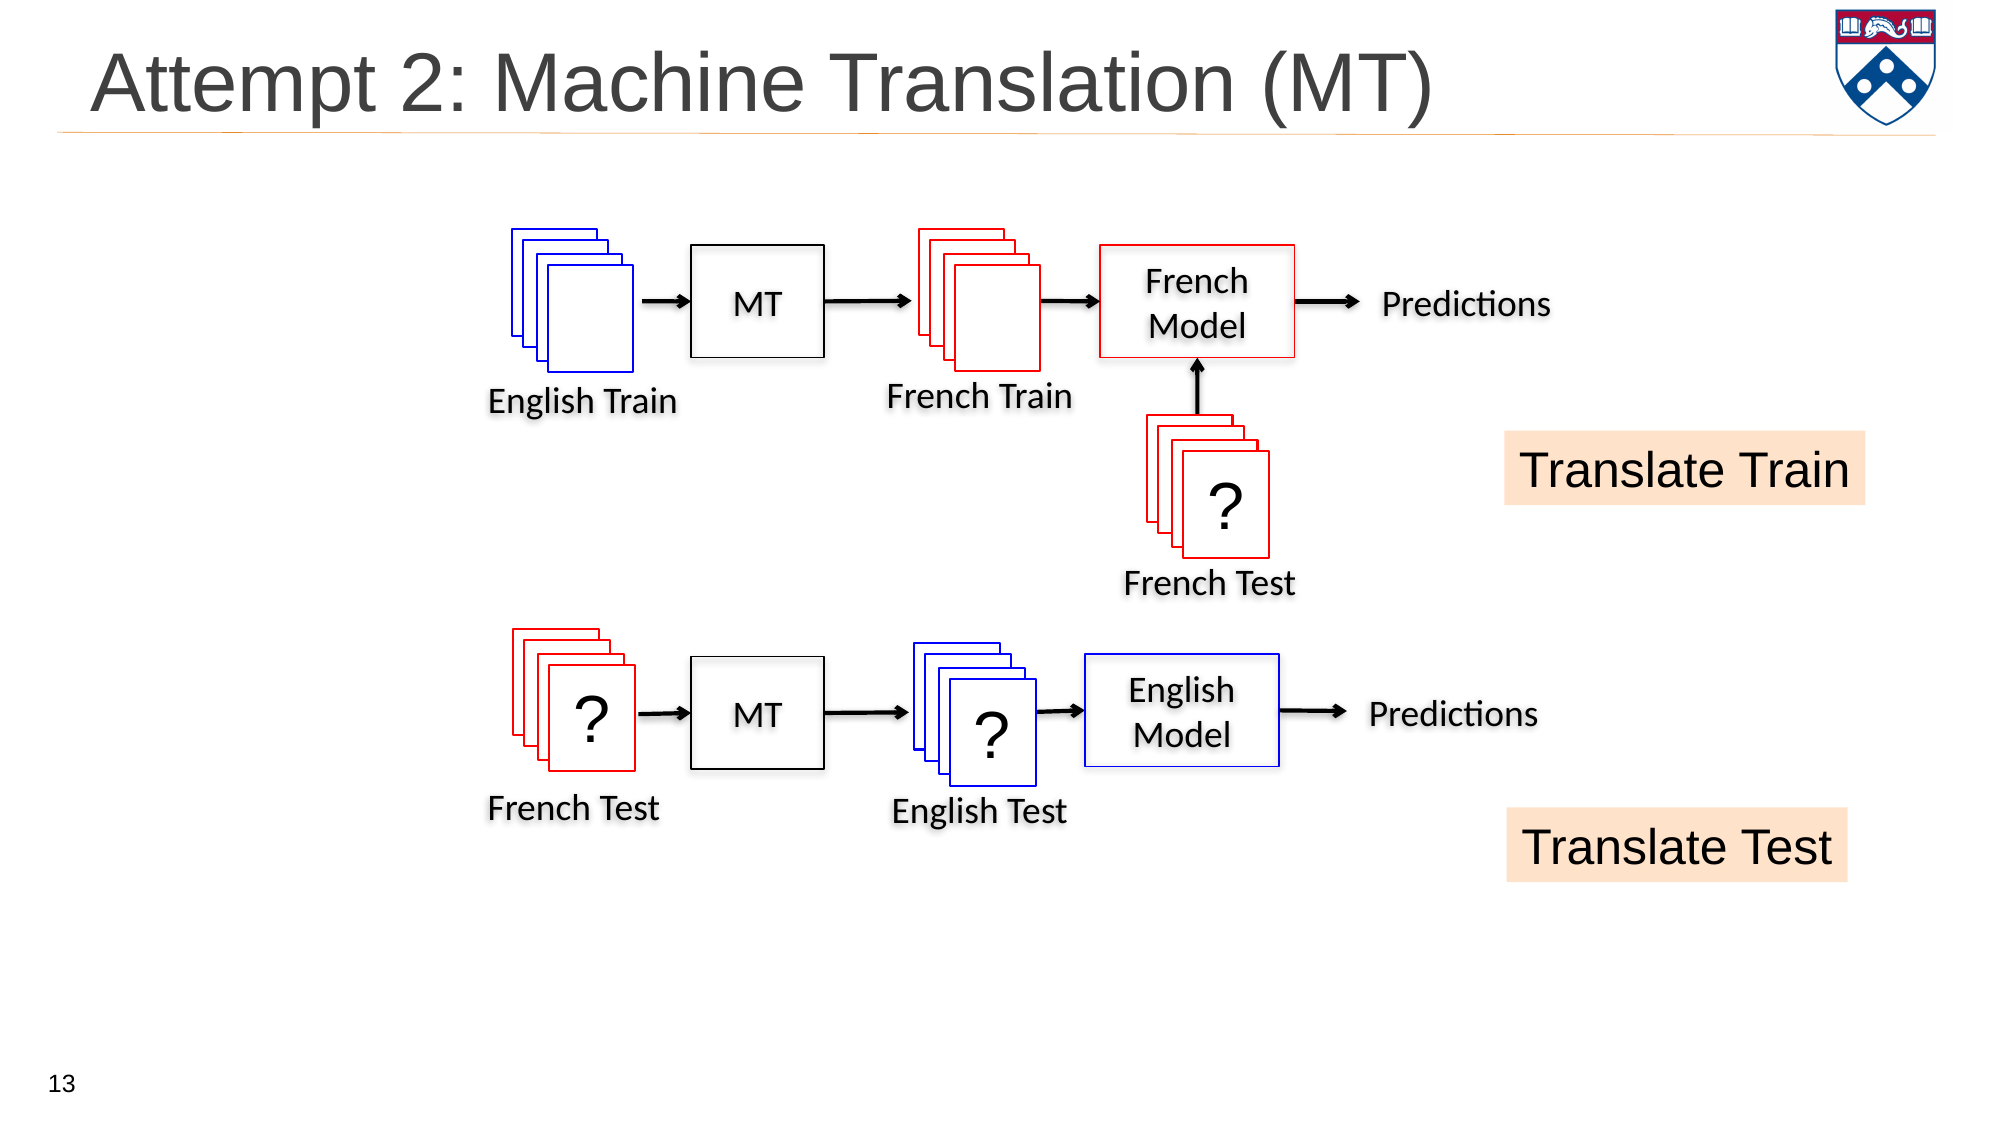

# Attempt 2: Machine Translation (MT)

French
Model
Predictions
MT
French Train
English Train

?
Translate Train
French Test

?

?
English
Model
Predictions
MT
French Test
English Test
Translate Test
13